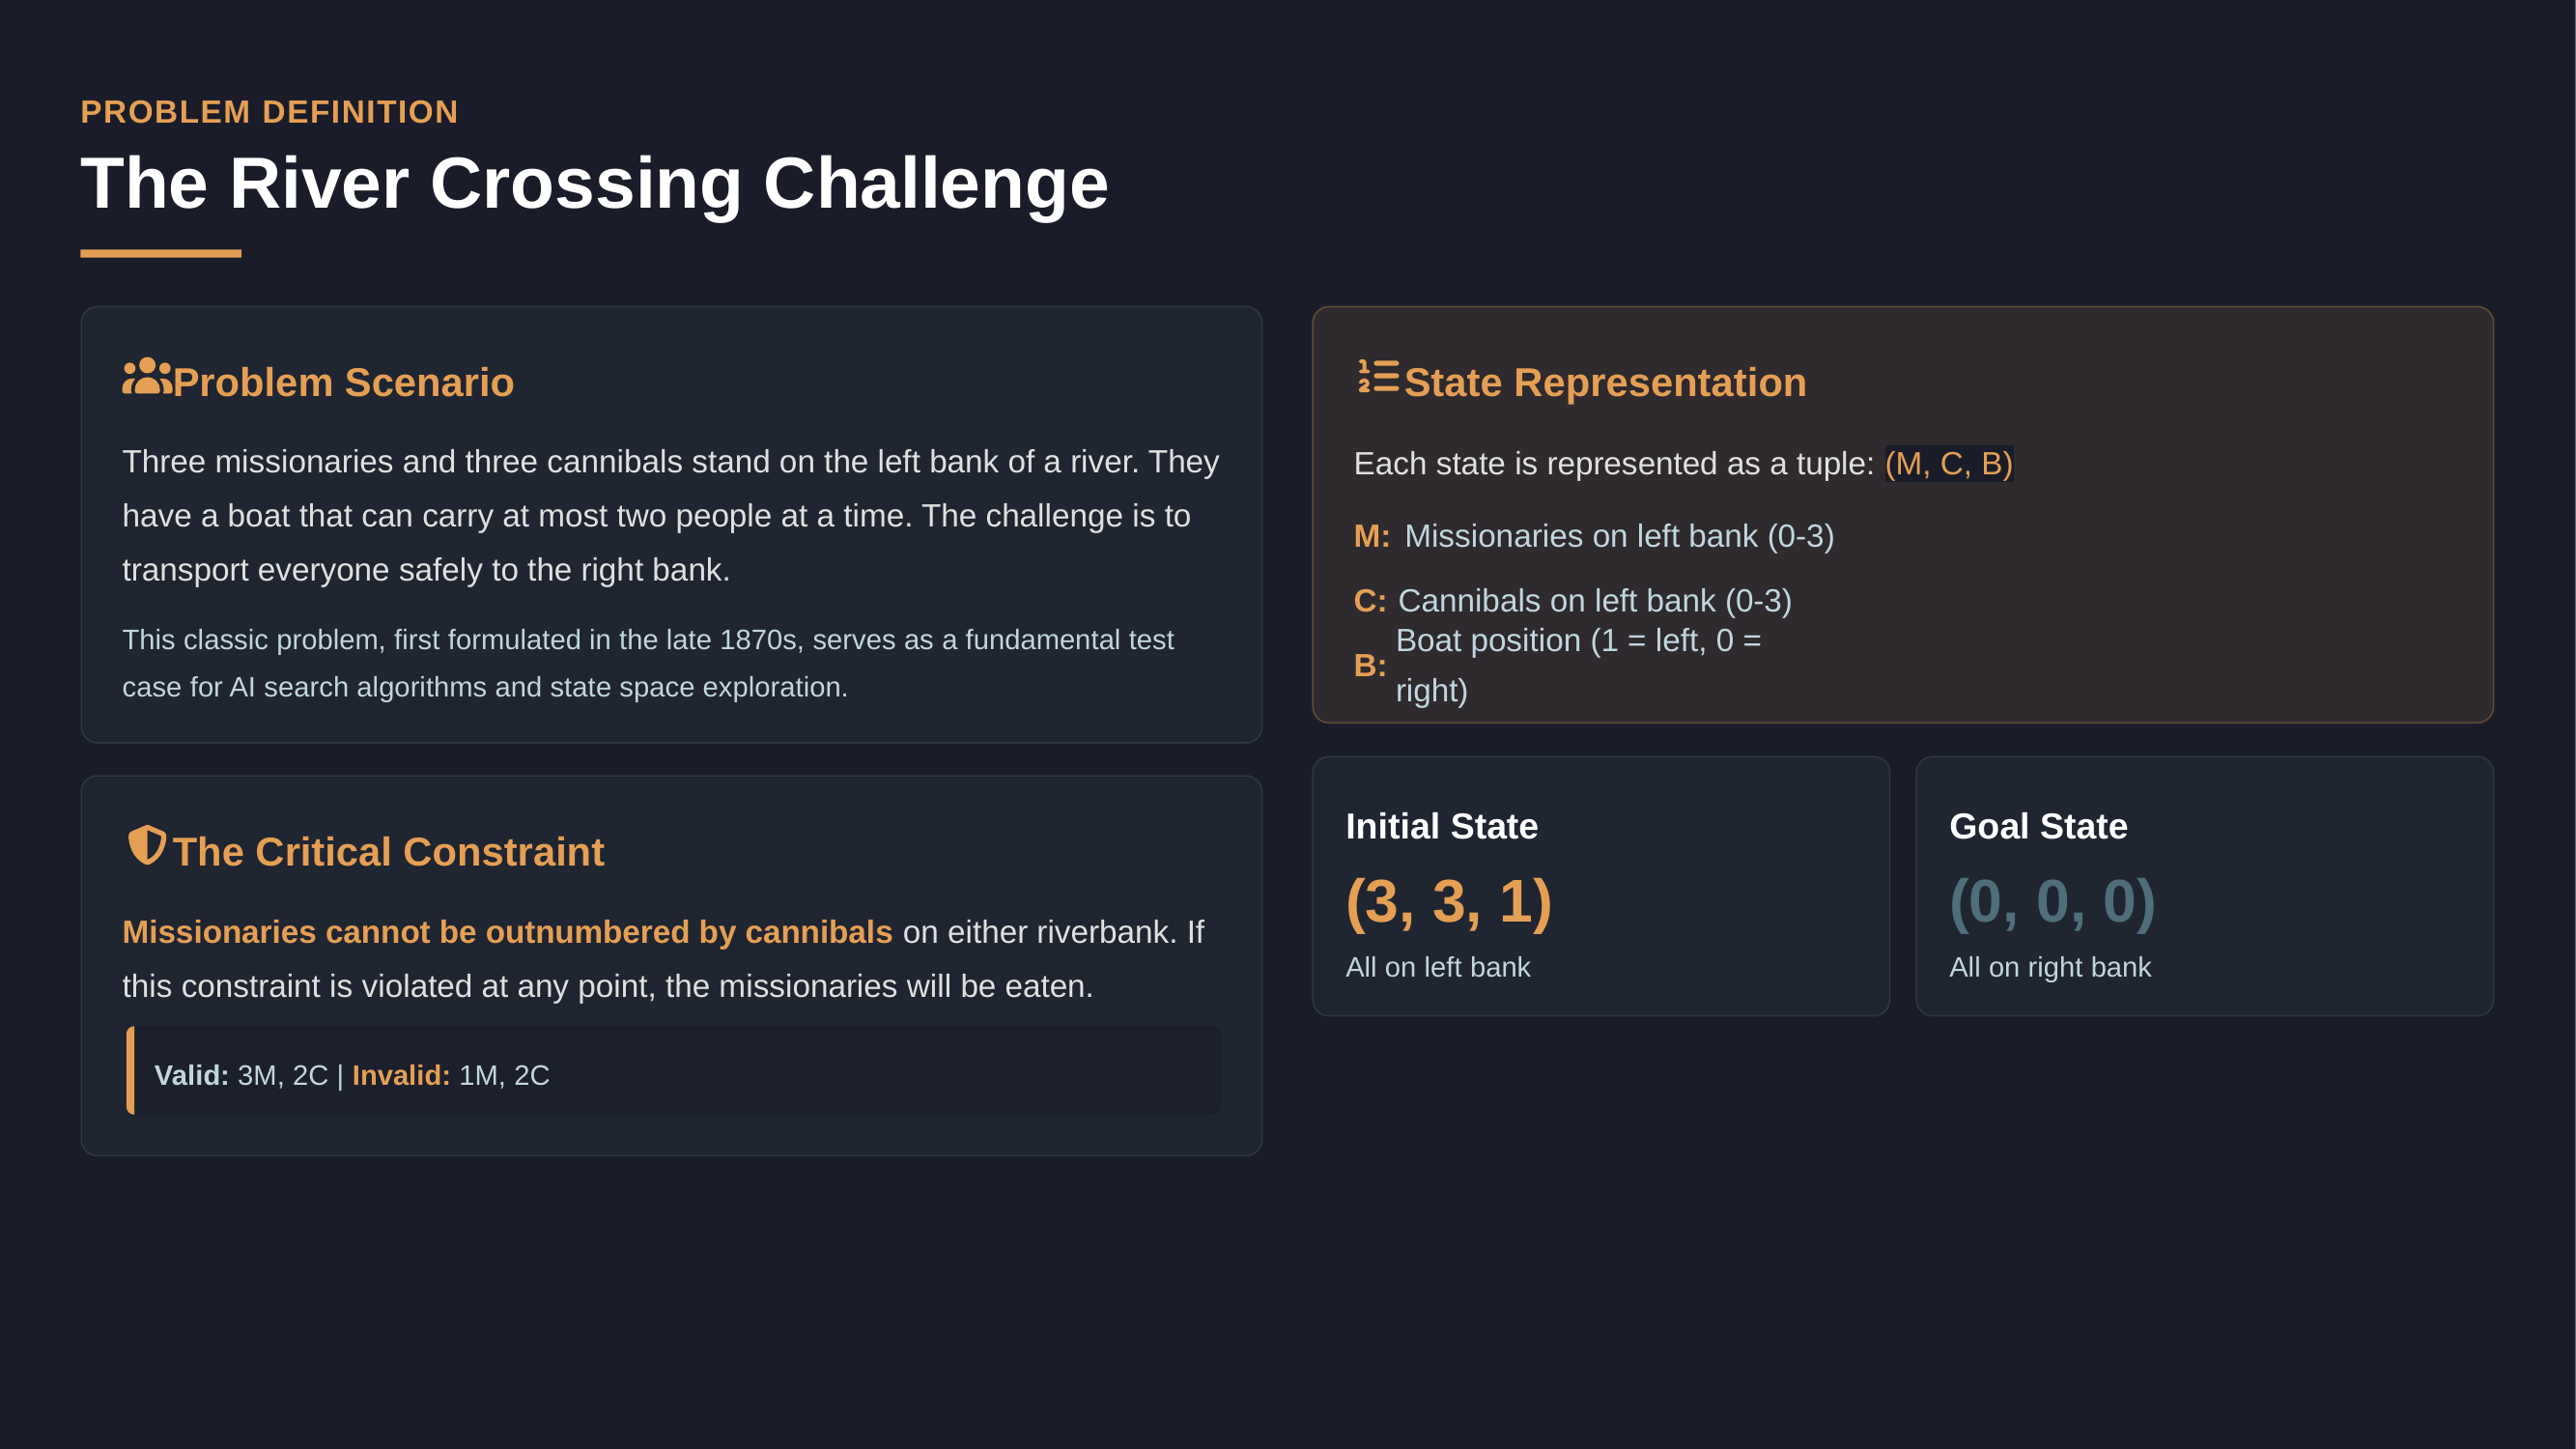

PROBLEM DEFINITION
The River Crossing Challenge

Problem Scenario
State Representation

Three missionaries and three cannibals stand on the left bank of a river. They have a boat that can carry at most two people at a time. The challenge is to transport everyone safely to the right bank.
Each state is represented as a tuple: (M, C, B)
M:
Missionaries on left bank (0-3)
C:
Cannibals on left bank (0-3)
This classic problem, first formulated in the late 1870s, serves as a fundamental test case for AI search algorithms and state space exploration.
B:
Boat position (1 = left, 0 = right)

Initial State
Goal State
The Critical Constraint

(3, 3, 1)
(0, 0, 0)
Missionaries cannot be outnumbered by cannibals on either riverbank. If this constraint is violated at any point, the missionaries will be eaten.
All on left bank
All on right bank

Valid: 3M, 2C | Invalid: 1M, 2C